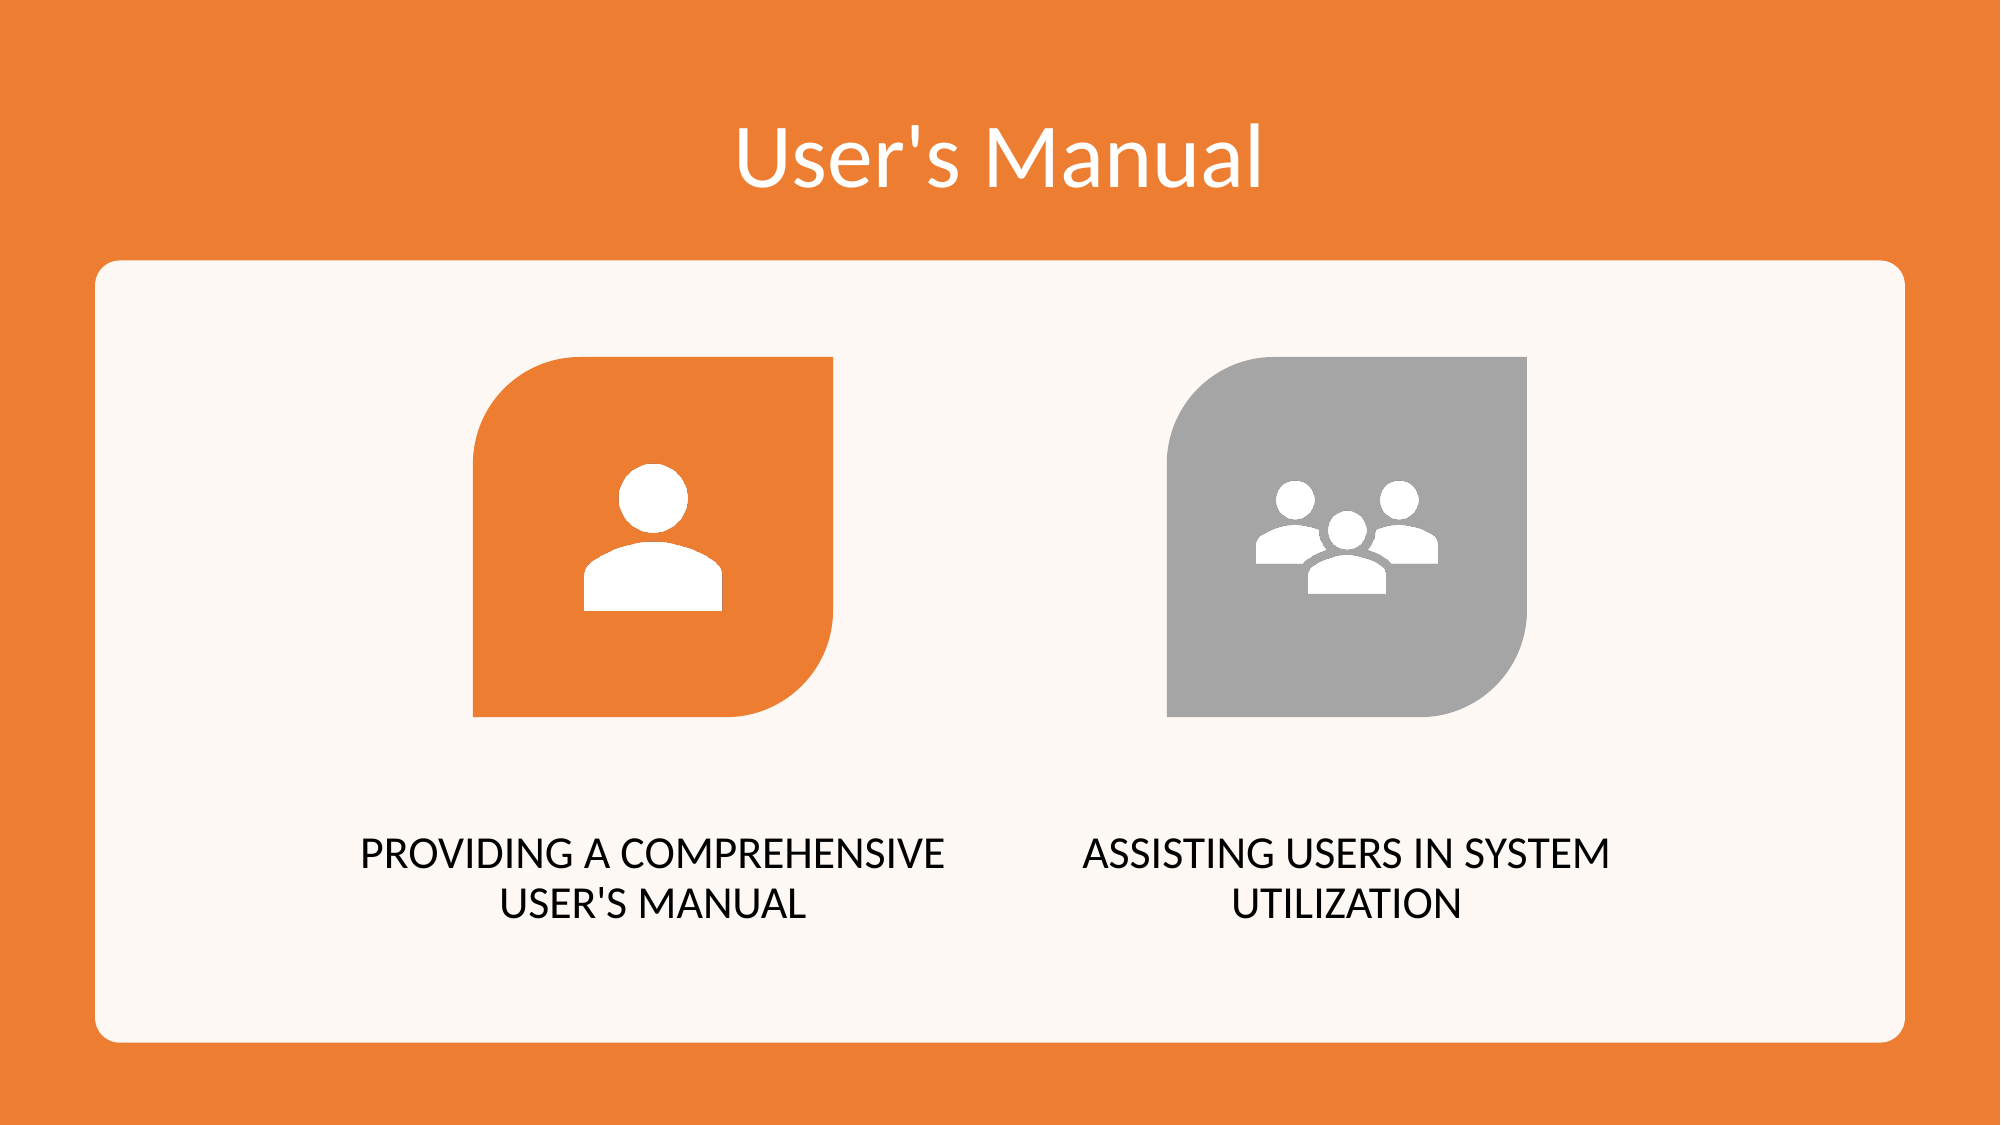

# User's Manual

Providing a Comprehensive User's Manual
Assisting Users in System Utilization